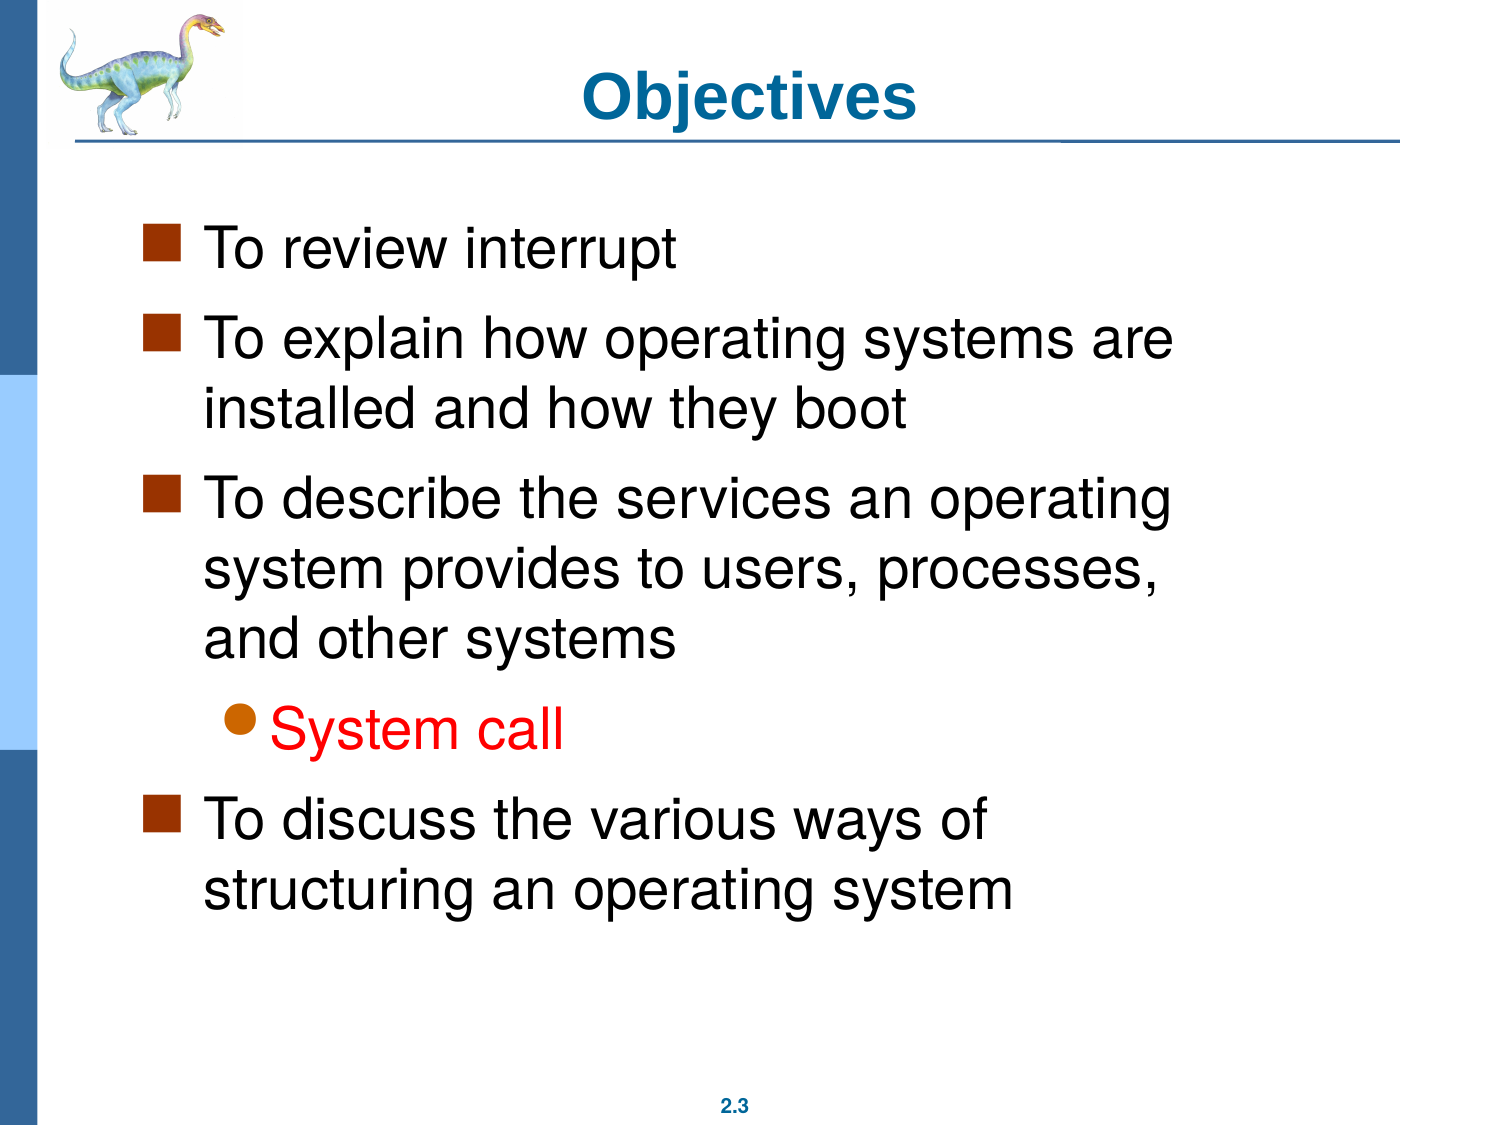

# Objectives
To review interrupt
To explain how operating systems are installed and how they boot
To describe the services an operating system provides to users, processes, and other systems
System call
To discuss the various ways of structuring an operating system